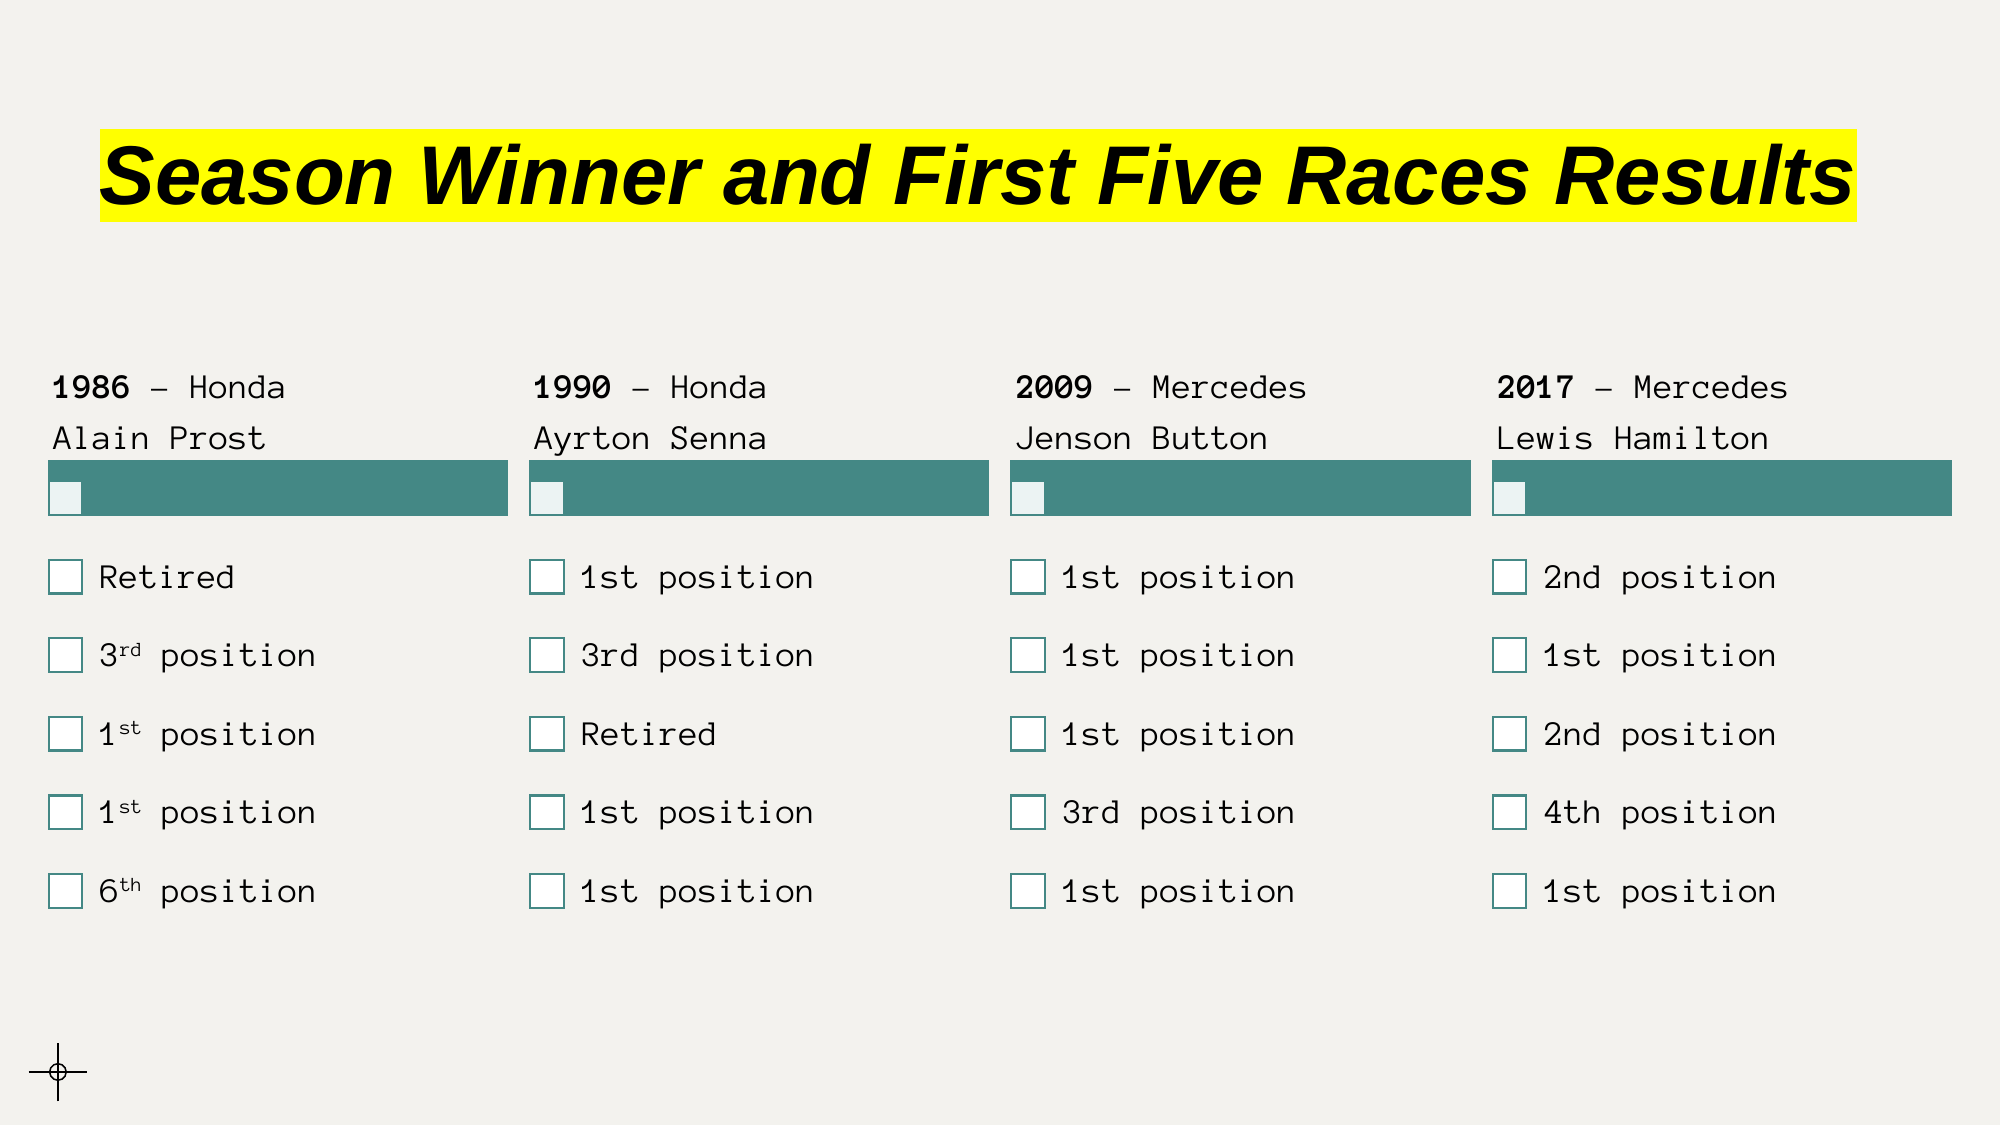

# Season Winner and First Five Races Results
1986 – Honda
Alain Prost
Retired
3rd position
1st position
1st position
6th position
1990 – Honda
Ayrton Senna
1st position
3rd position
Retired
1st position
1st position
2009 – Mercedes
Jenson Button
1st position
1st position
1st position
3rd position
1st position
2017 – Mercedes
Lewis Hamilton
2nd position
1st position
2nd position
4th position
1st position